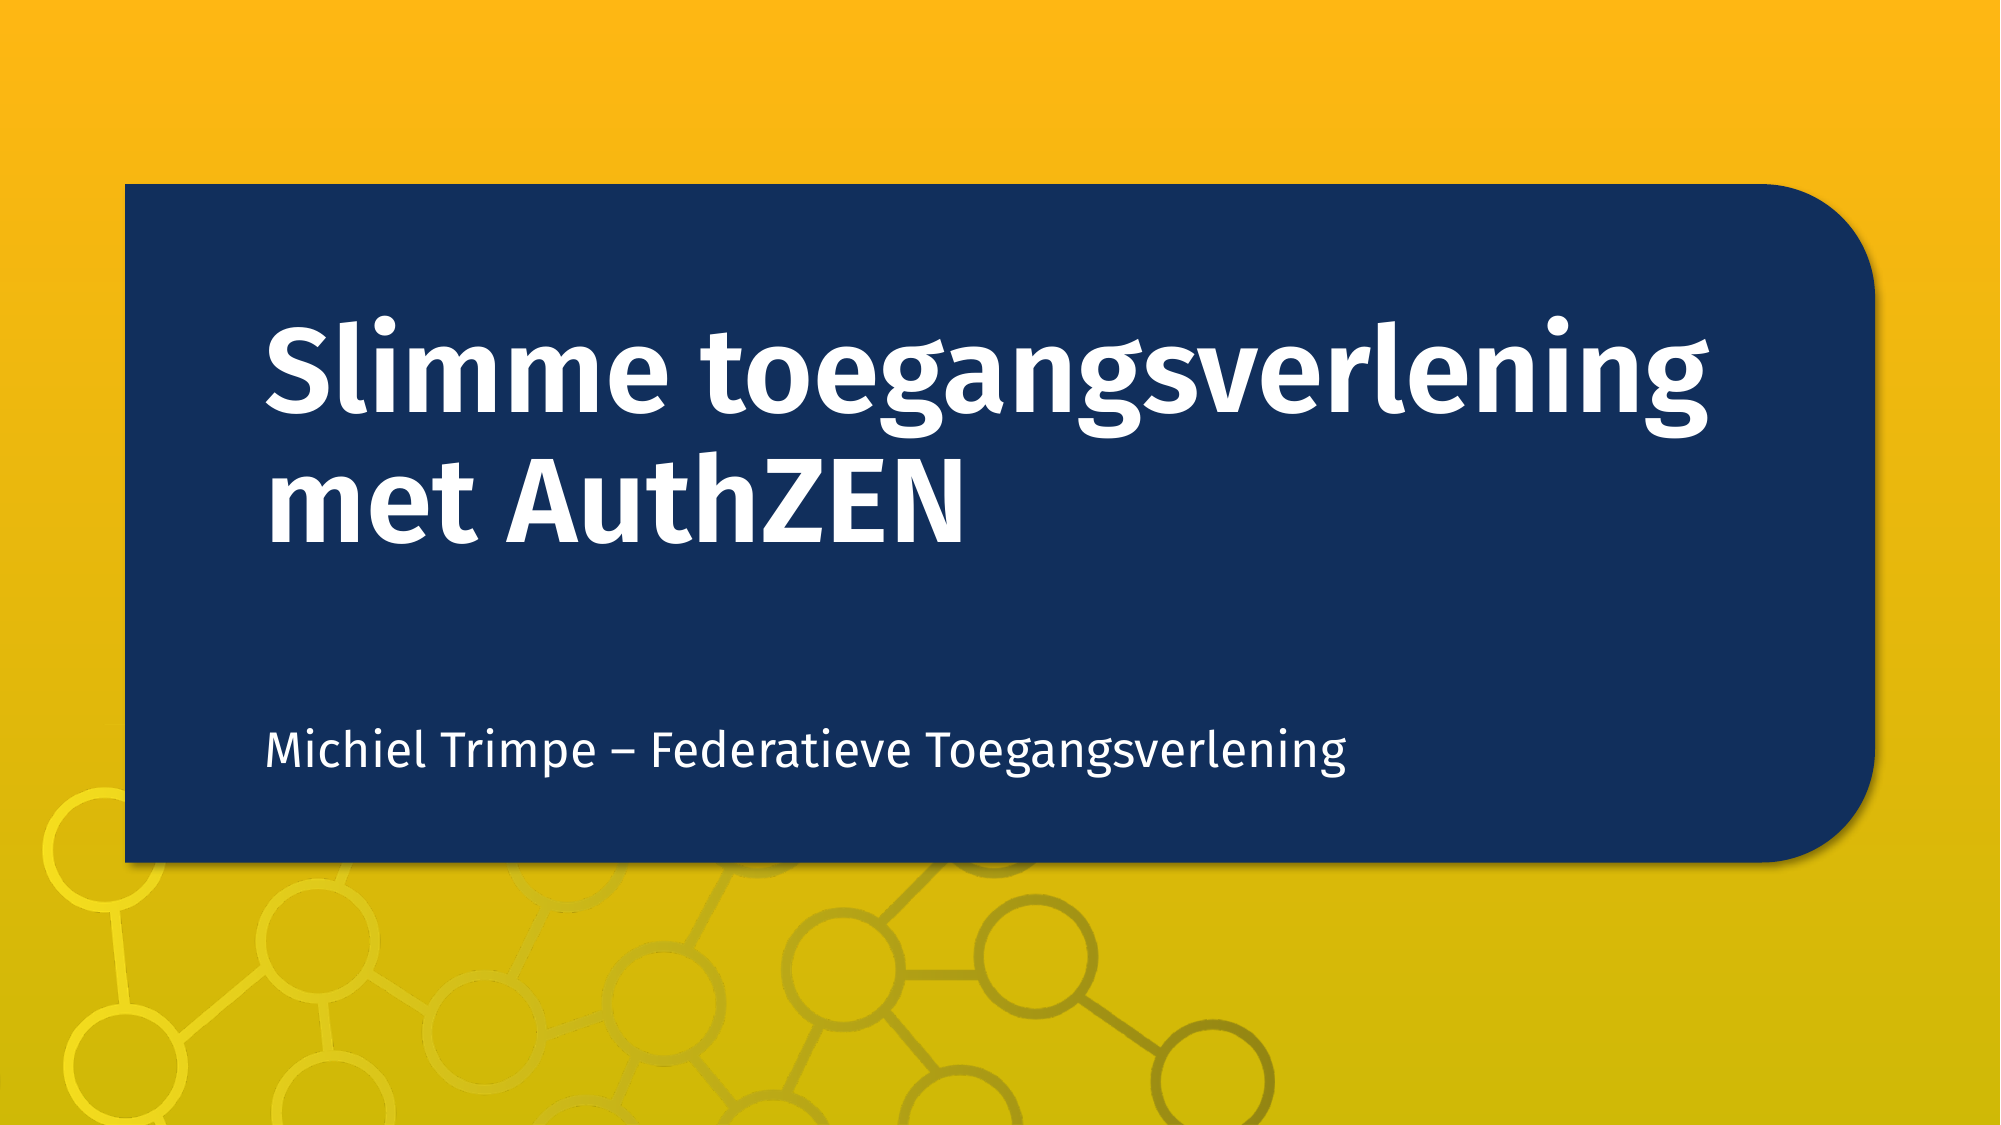

# Slimme toegangsverlening met AuthZEN
Michiel Trimpe – Federatieve Toegangsverlening